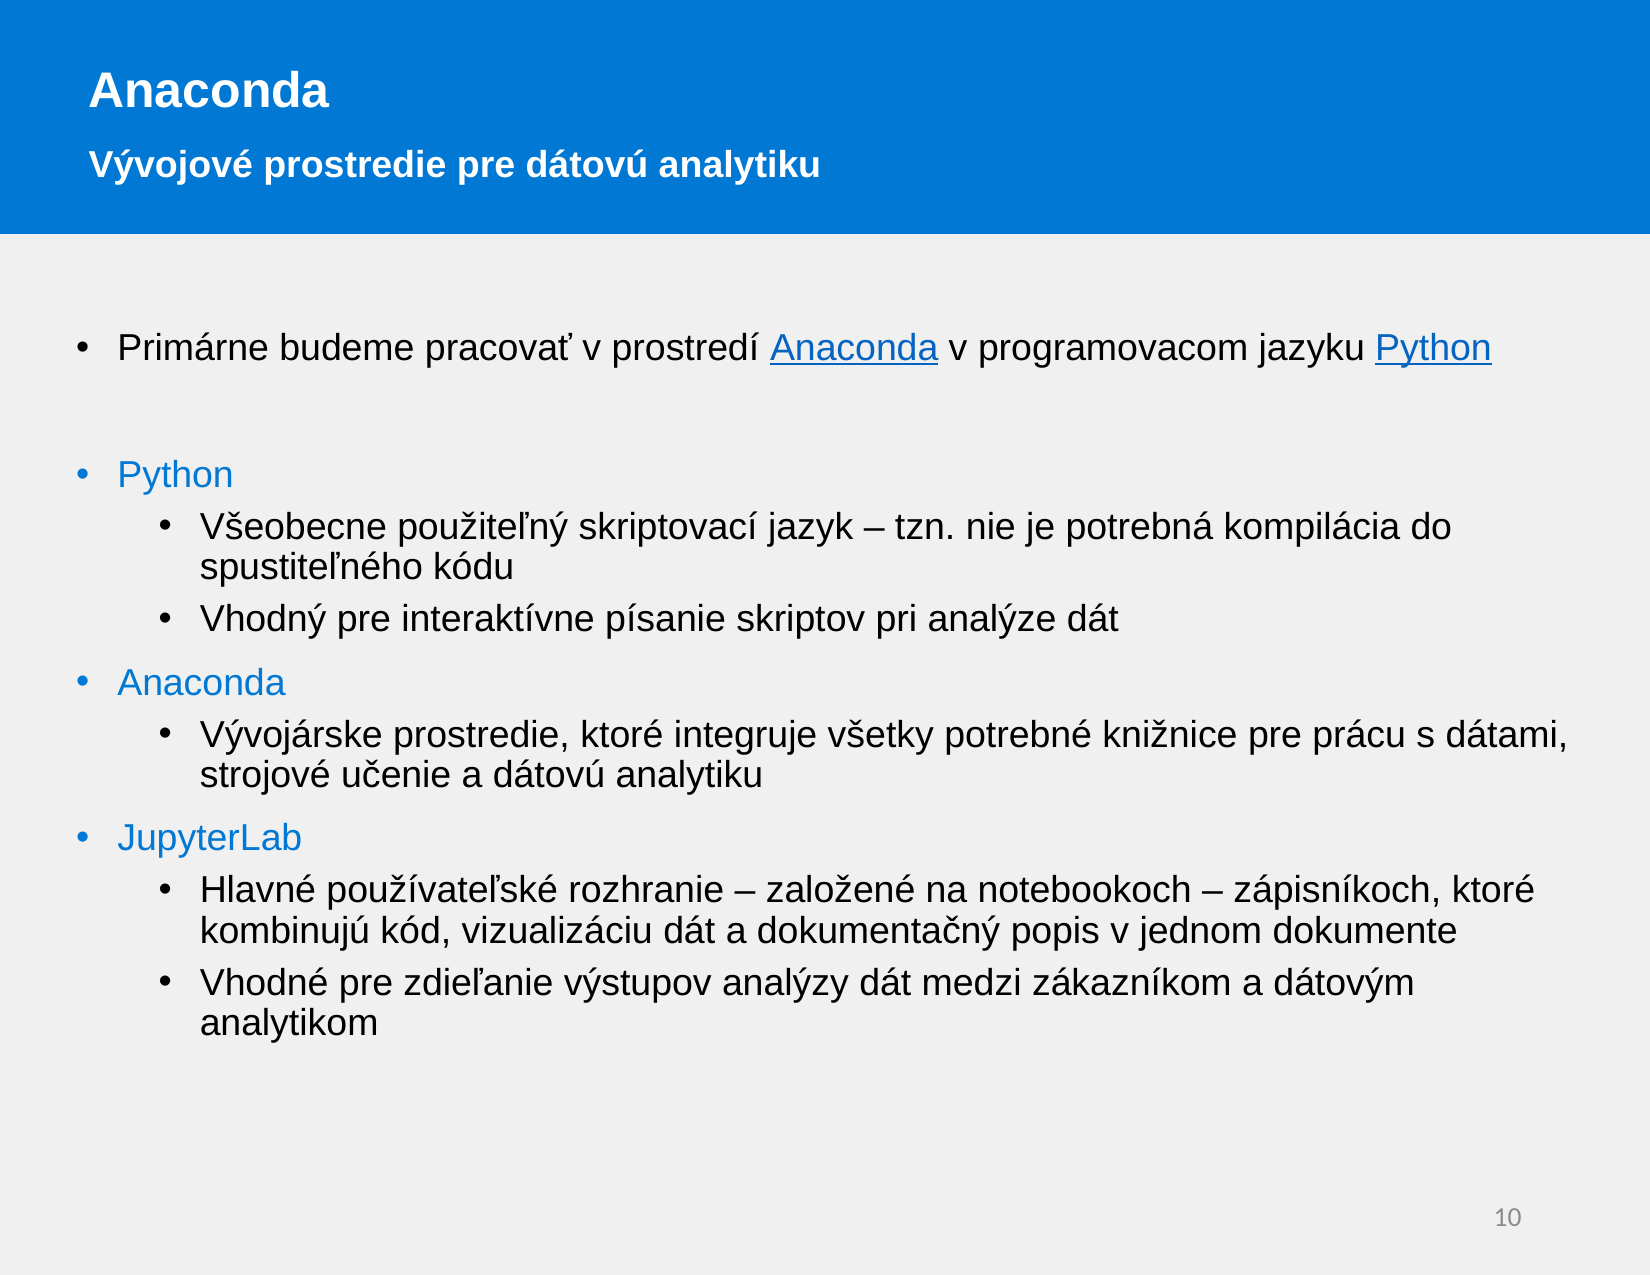

Anaconda
Vývojové prostredie pre dátovú analytiku
Primárne budeme pracovať v prostredí Anaconda v programovacom jazyku Python

Python
Všeobecne použiteľný skriptovací jazyk – tzn. nie je potrebná kompilácia do spustiteľného kódu
Vhodný pre interaktívne písanie skriptov pri analýze dát
Anaconda
Vývojárske prostredie, ktoré integruje všetky potrebné knižnice pre prácu s dátami, strojové učenie a dátovú analytiku
JupyterLab
Hlavné používateľské rozhranie – založené na notebookoch – zápisníkoch, ktoré kombinujú kód, vizualizáciu dát a dokumentačný popis v jednom dokumente
Vhodné pre zdieľanie výstupov analýzy dát medzi zákazníkom a dátovým analytikom
10